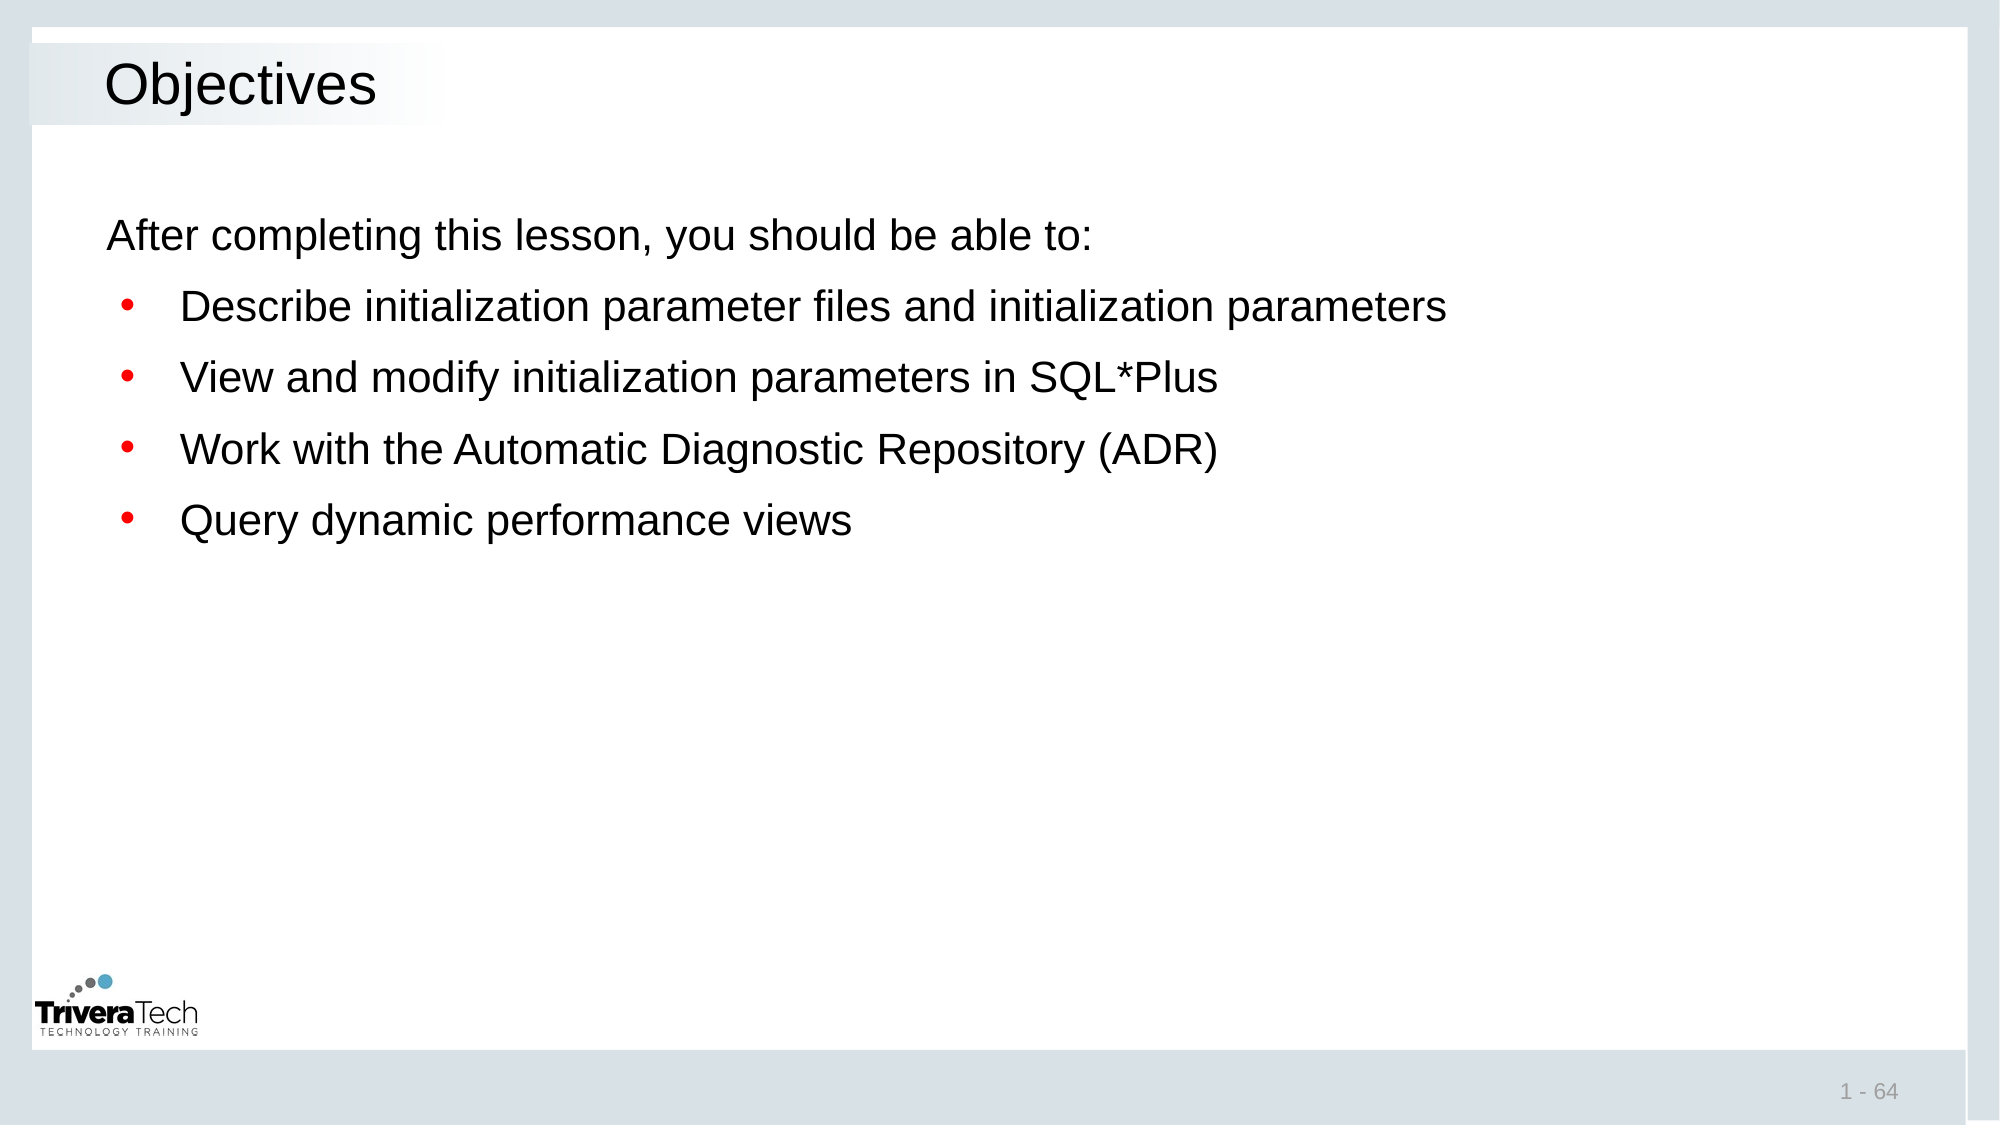

# Objectives
After completing this lesson, you should be able to:
Describe initialization parameter files and initialization parameters
View and modify initialization parameters in SQL*Plus
Work with the Automatic Diagnostic Repository (ADR)
Query dynamic performance views